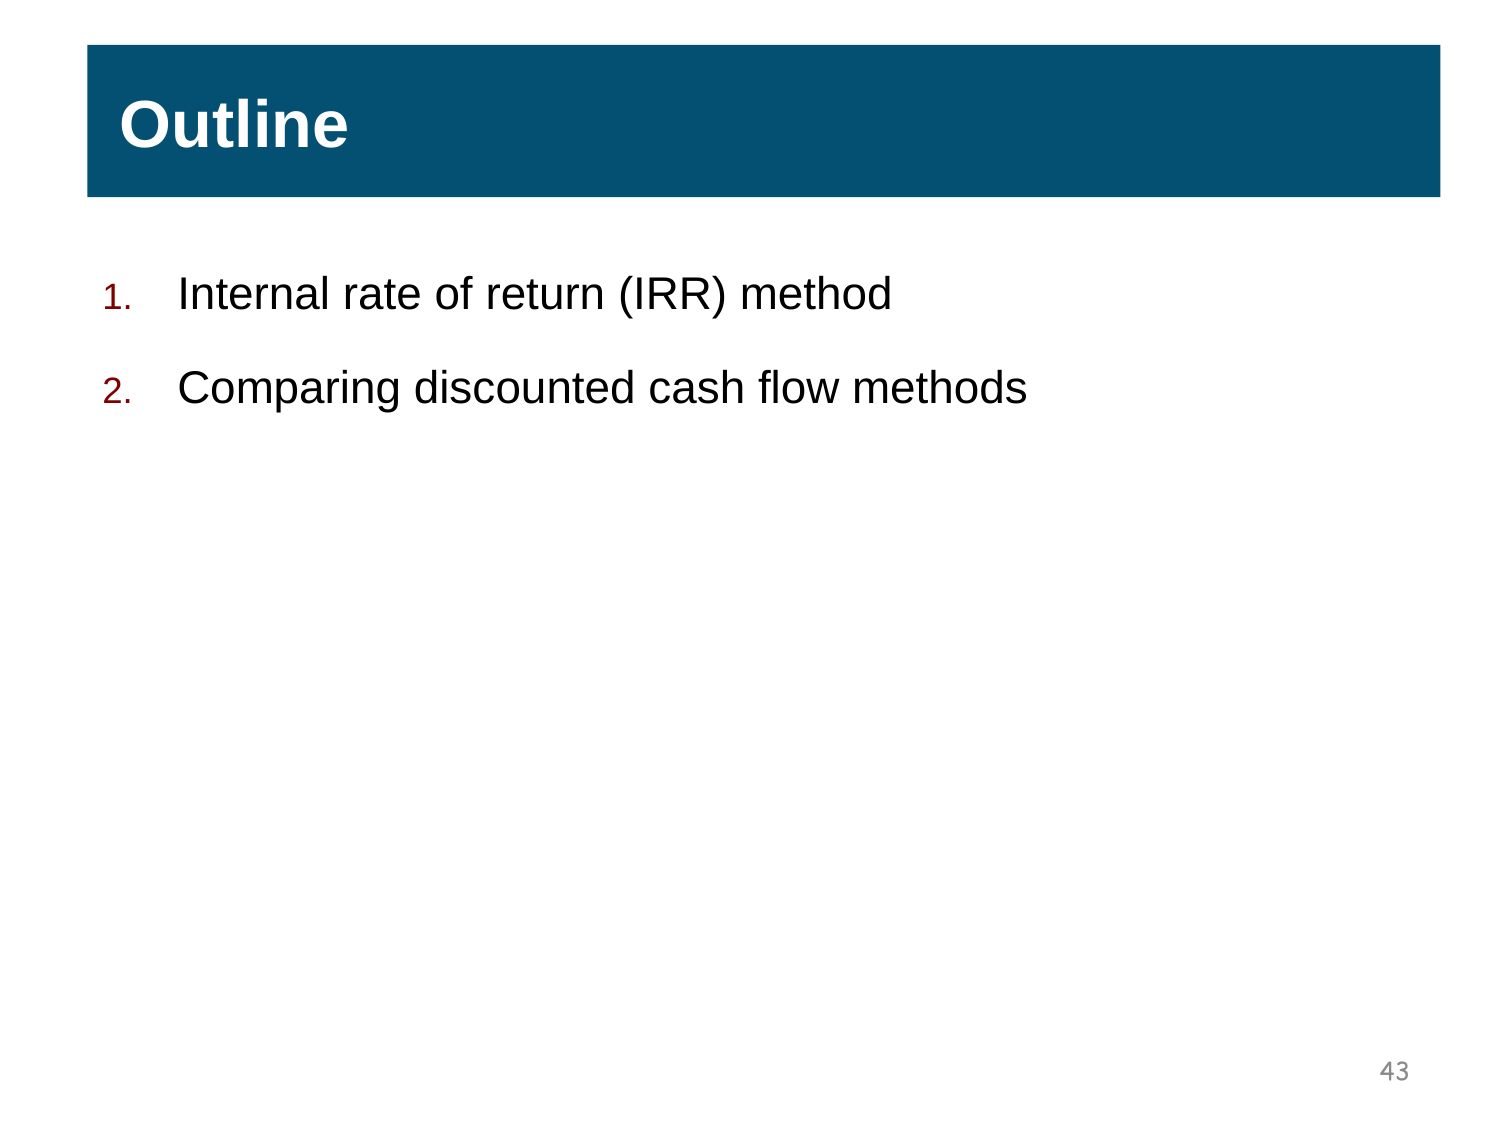

Outline
Internal rate of return (IRR) method
Comparing discounted cash flow methods
43